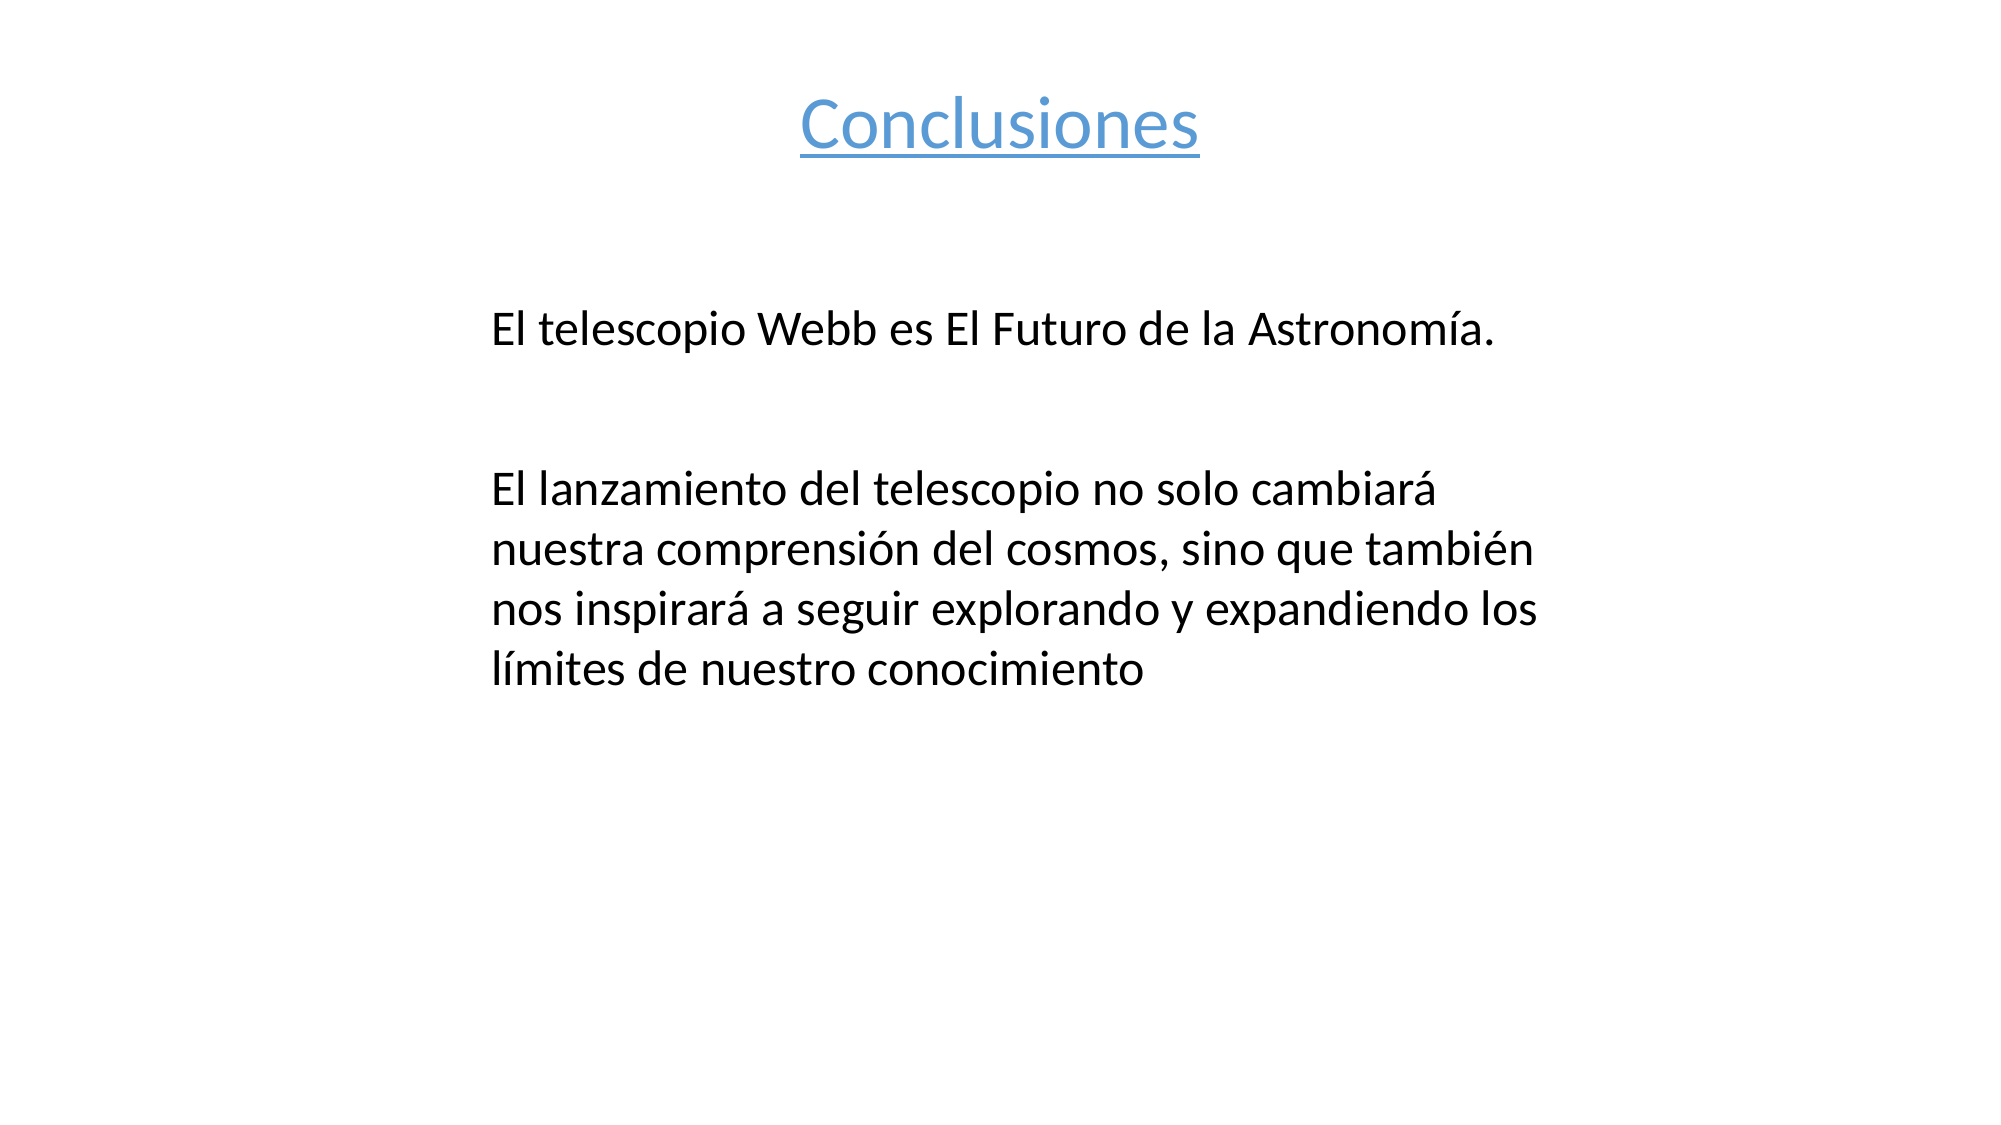

Conclusiones
El telescopio Webb es El Futuro de la Astronomía.
El lanzamiento del telescopio no solo cambiará nuestra comprensión del cosmos, sino que también nos inspirará a seguir explorando y expandiendo los límites de nuestro conocimiento